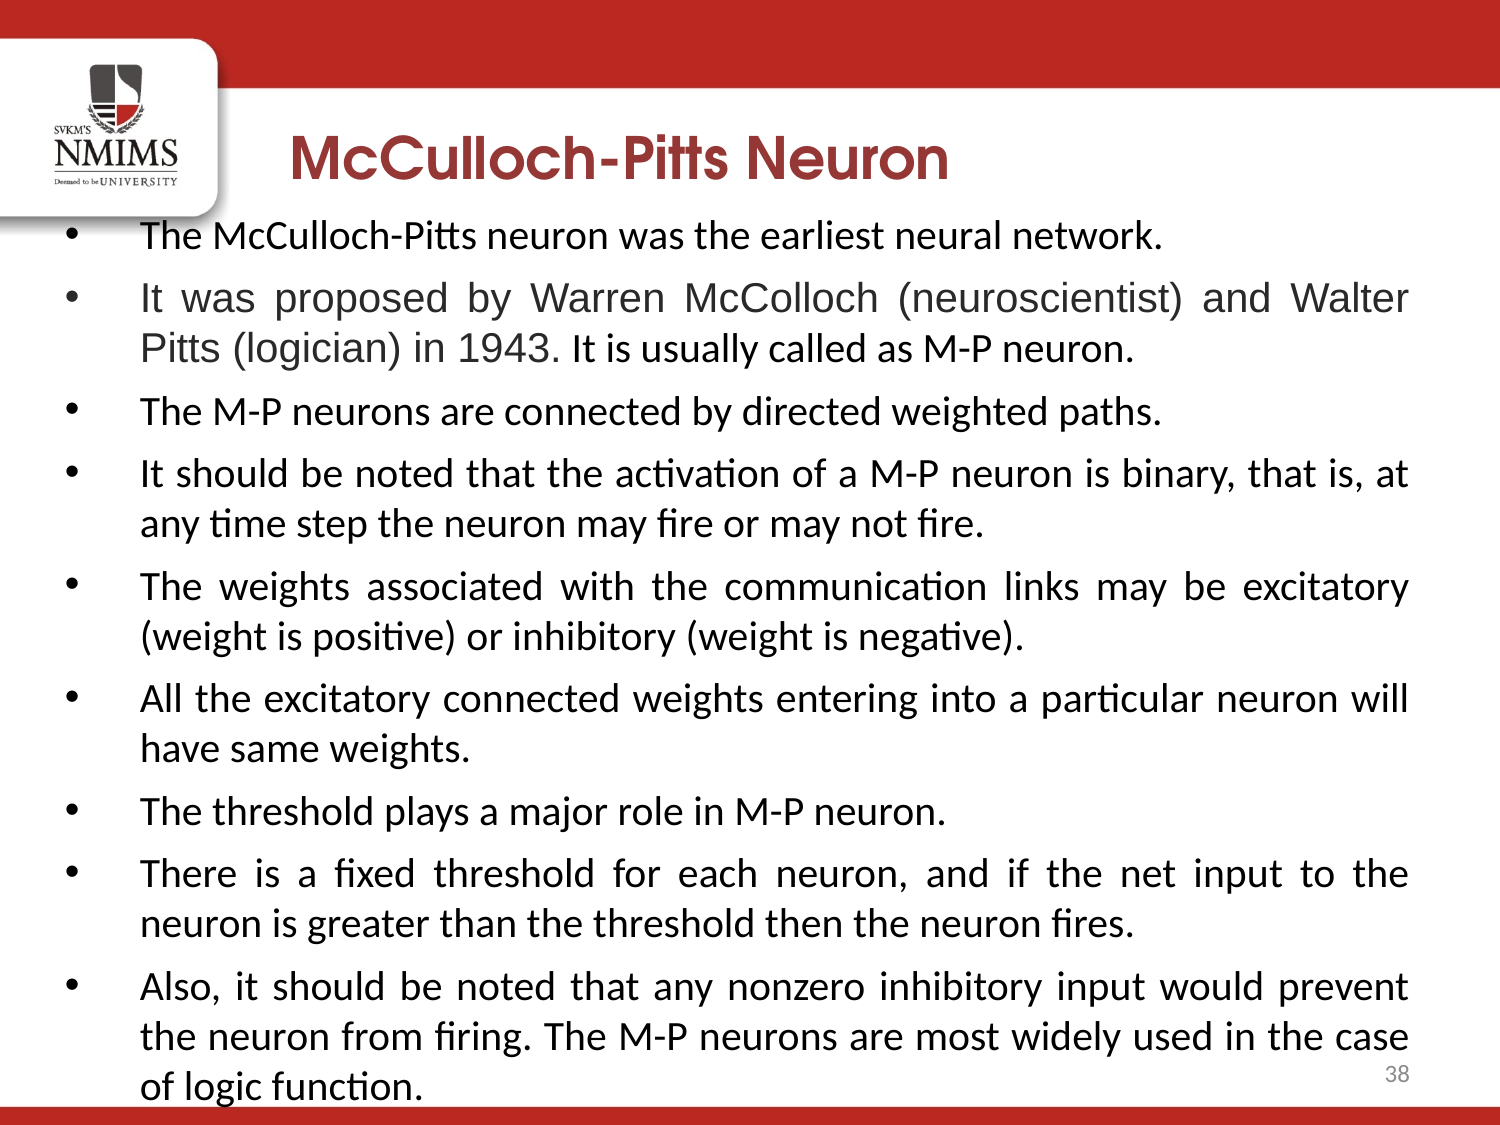

McCulloch-Pitts Neuron
The McCulloch-Pitts neuron was the earliest neural network.
It was proposed by Warren McColloch (neuroscientist) and Walter Pitts (logician) in 1943. It is usually called as M-P neuron.
The M-P neurons are connected by directed weighted paths.
It should be noted that the activation of a M-P neuron is binary, that is, at any time step the neuron may fire or may not fire.
The weights associated with the communication links may be excitatory (weight is positive) or inhibitory (weight is negative).
All the excitatory connected weights entering into a particular neuron will have same weights.
The threshold plays a major role in M-P neuron.
There is a fixed threshold for each neuron, and if the net input to the neuron is greater than the threshold then the neuron fires.
Also, it should be noted that any nonzero inhibitory input would prevent the neuron from firing. The M-P neurons are most widely used in the case of logic function.
38